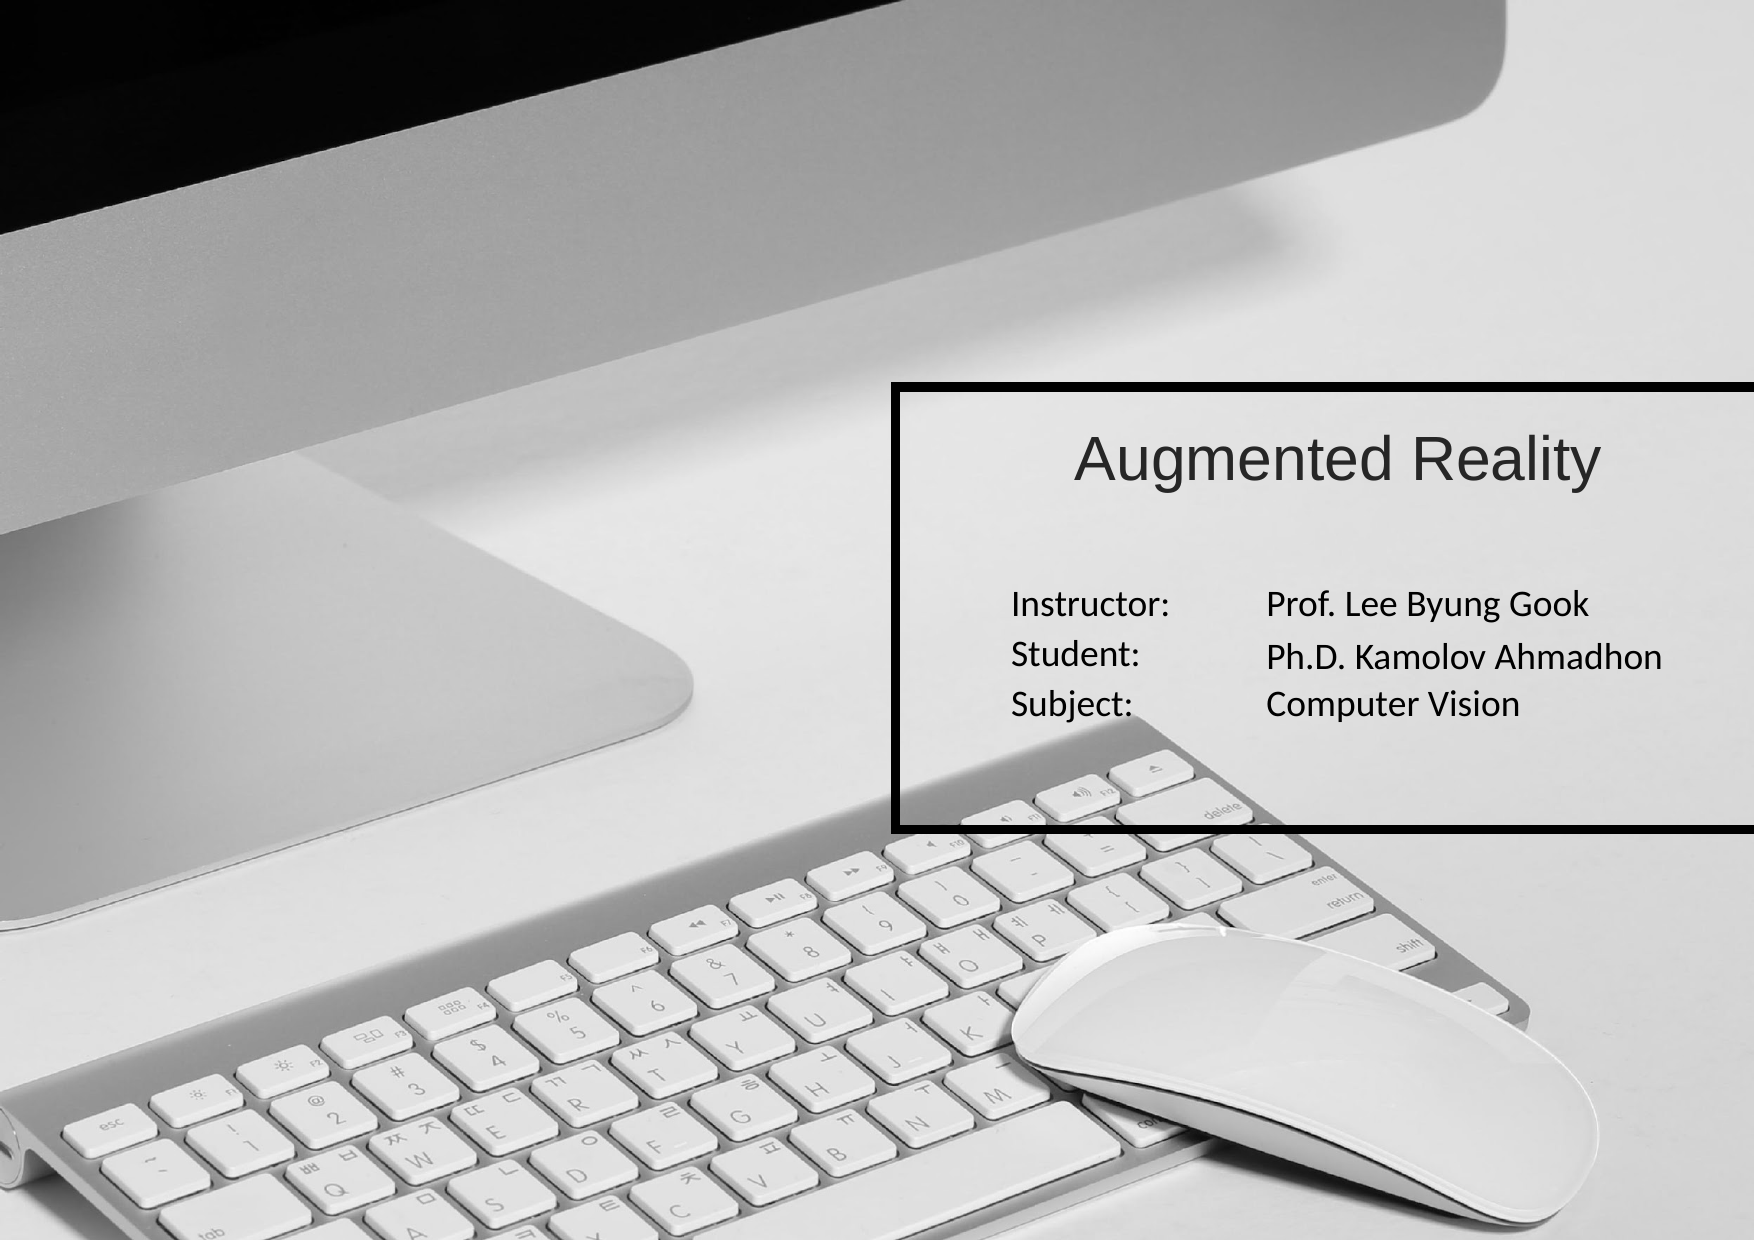

Augmented Reality

Instructor:

Prof. Lee Byung Gook

Student:

Ph.D. Kamolov Ahmadhon

Subject:

Computer Vision